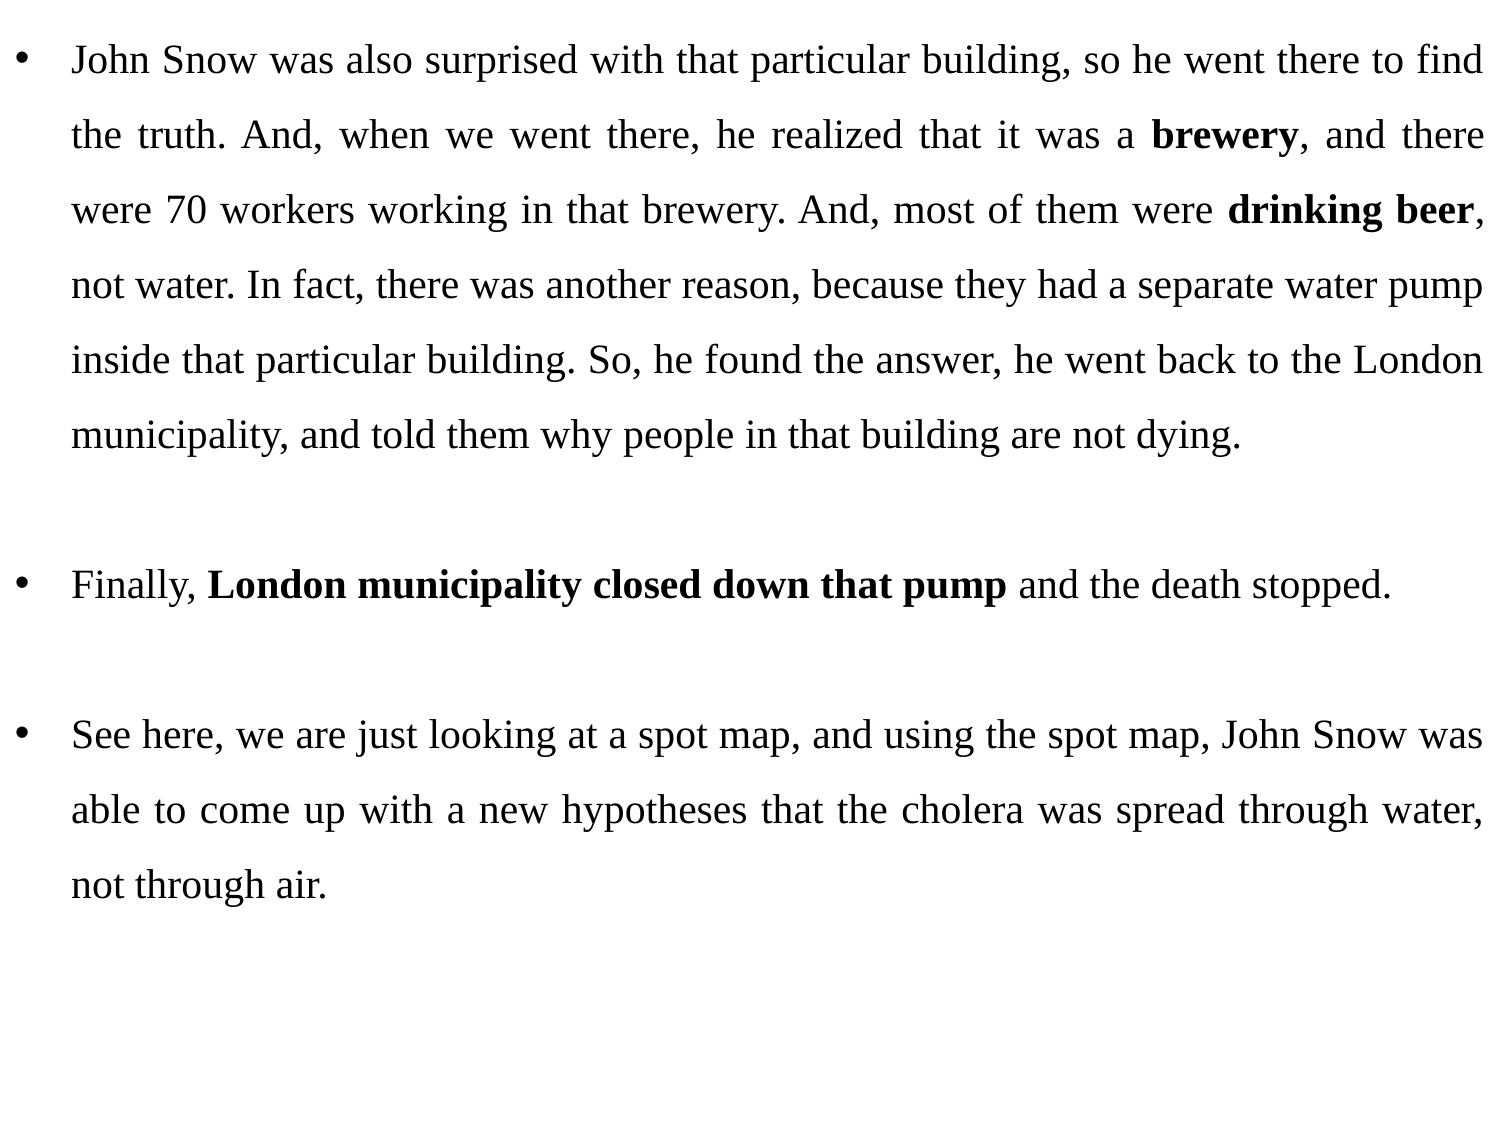

John Snow was also surprised with that particular building, so he went there to find the truth. And, when we went there, he realized that it was a brewery, and there were 70 workers working in that brewery. And, most of them were drinking beer, not water. In fact, there was another reason, because they had a separate water pump inside that particular building. So, he found the answer, he went back to the London municipality, and told them why people in that building are not dying.

Finally, London municipality closed down that pump and the death stopped.

See here, we are just looking at a spot map, and using the spot map, John Snow was able to come up with a new hypotheses that the cholera was spread through water, not through air.